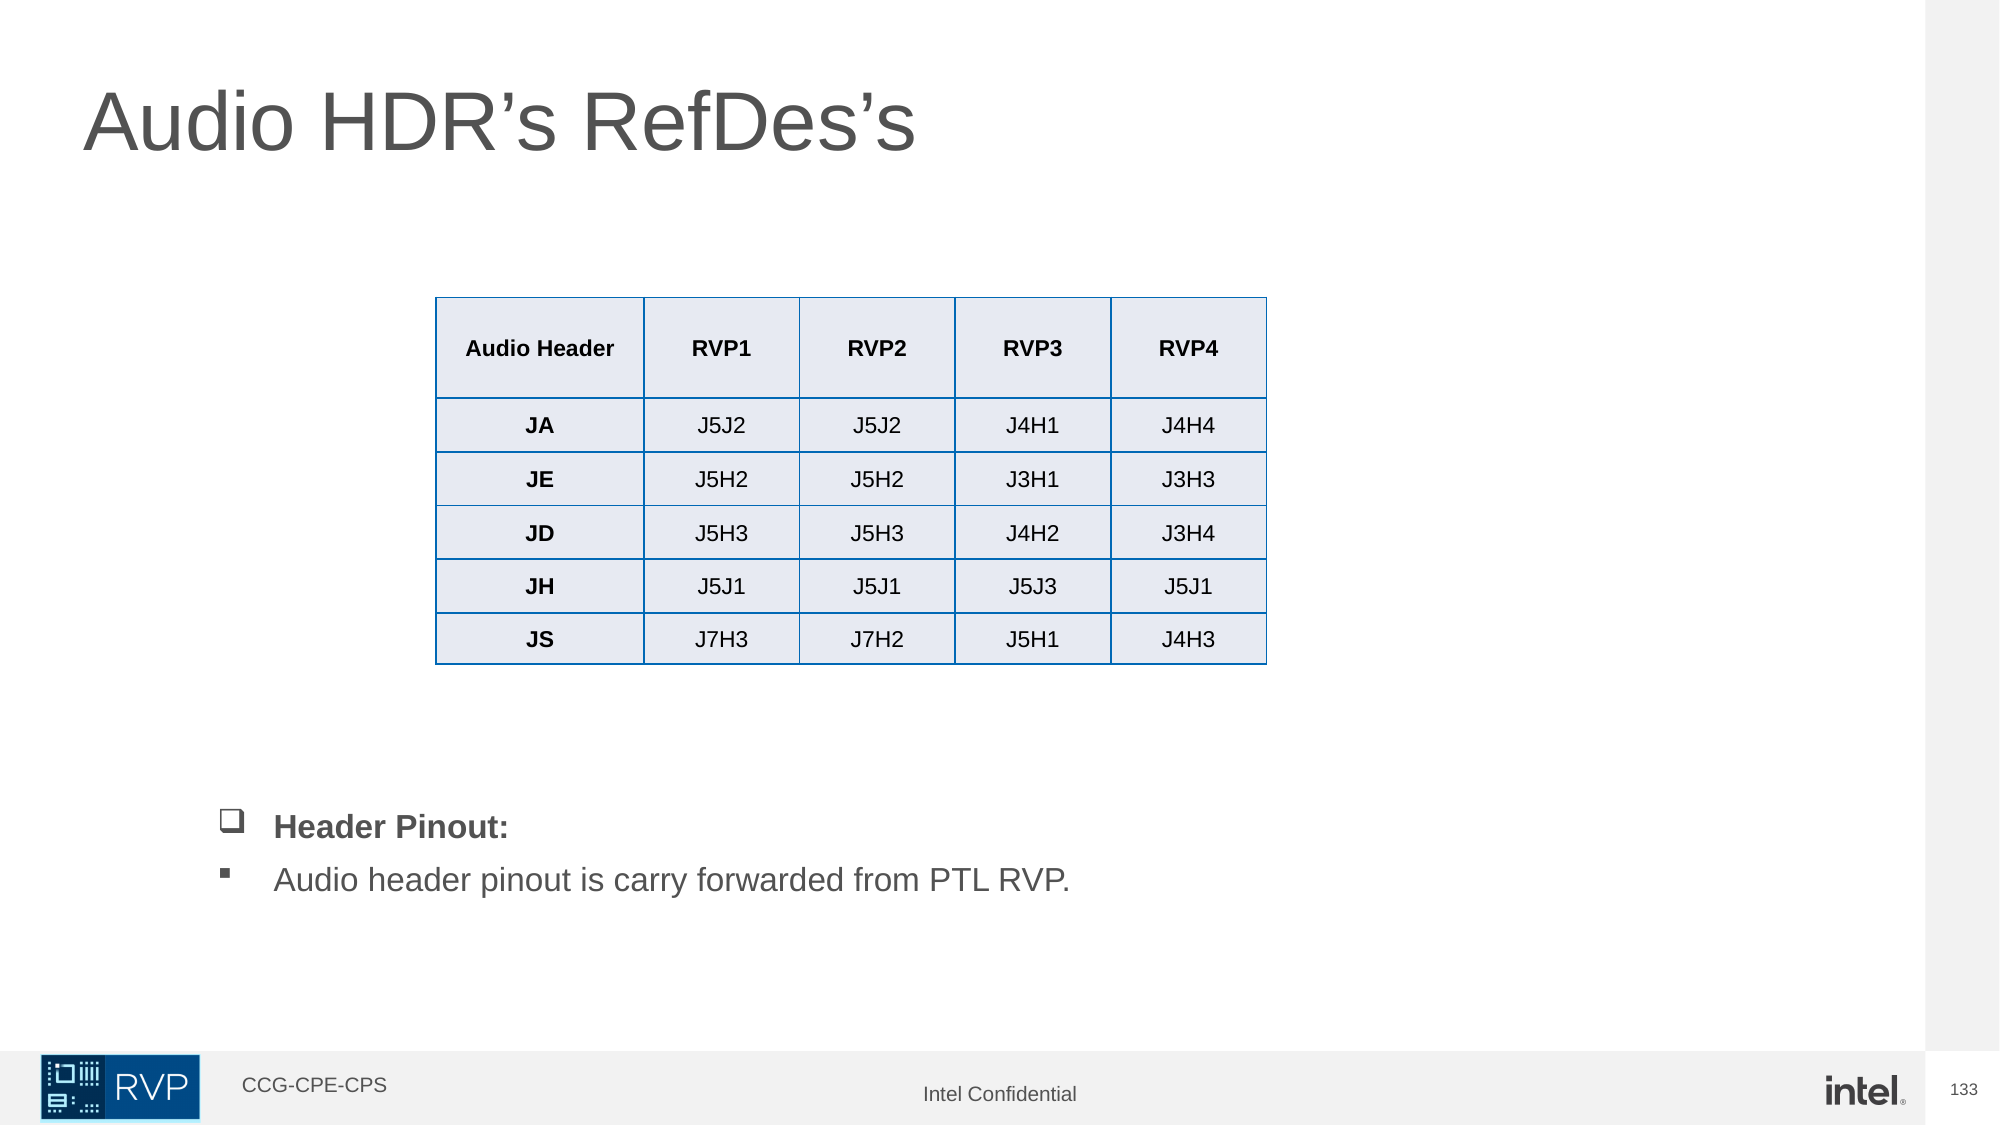

133
Audio HDR’s RefDes’s
| Audio Header | RVP1 | RVP2 | RVP3 | RVP4 |
| --- | --- | --- | --- | --- |
| JA | J5J2 | J5J2 | J4H1 | J4H4 |
| JE | J5H2 | J5H2 | J3H1 | J3H3 |
| JD | J5H3 | J5H3 | J4H2 | J3H4 |
| JH | J5J1 | J5J1 | J5J3 | J5J1 |
| JS | J7H3 | J7H2 | J5H1 | J4H3 |
Header Pinout:
Audio header pinout is carry forwarded from PTL RVP.